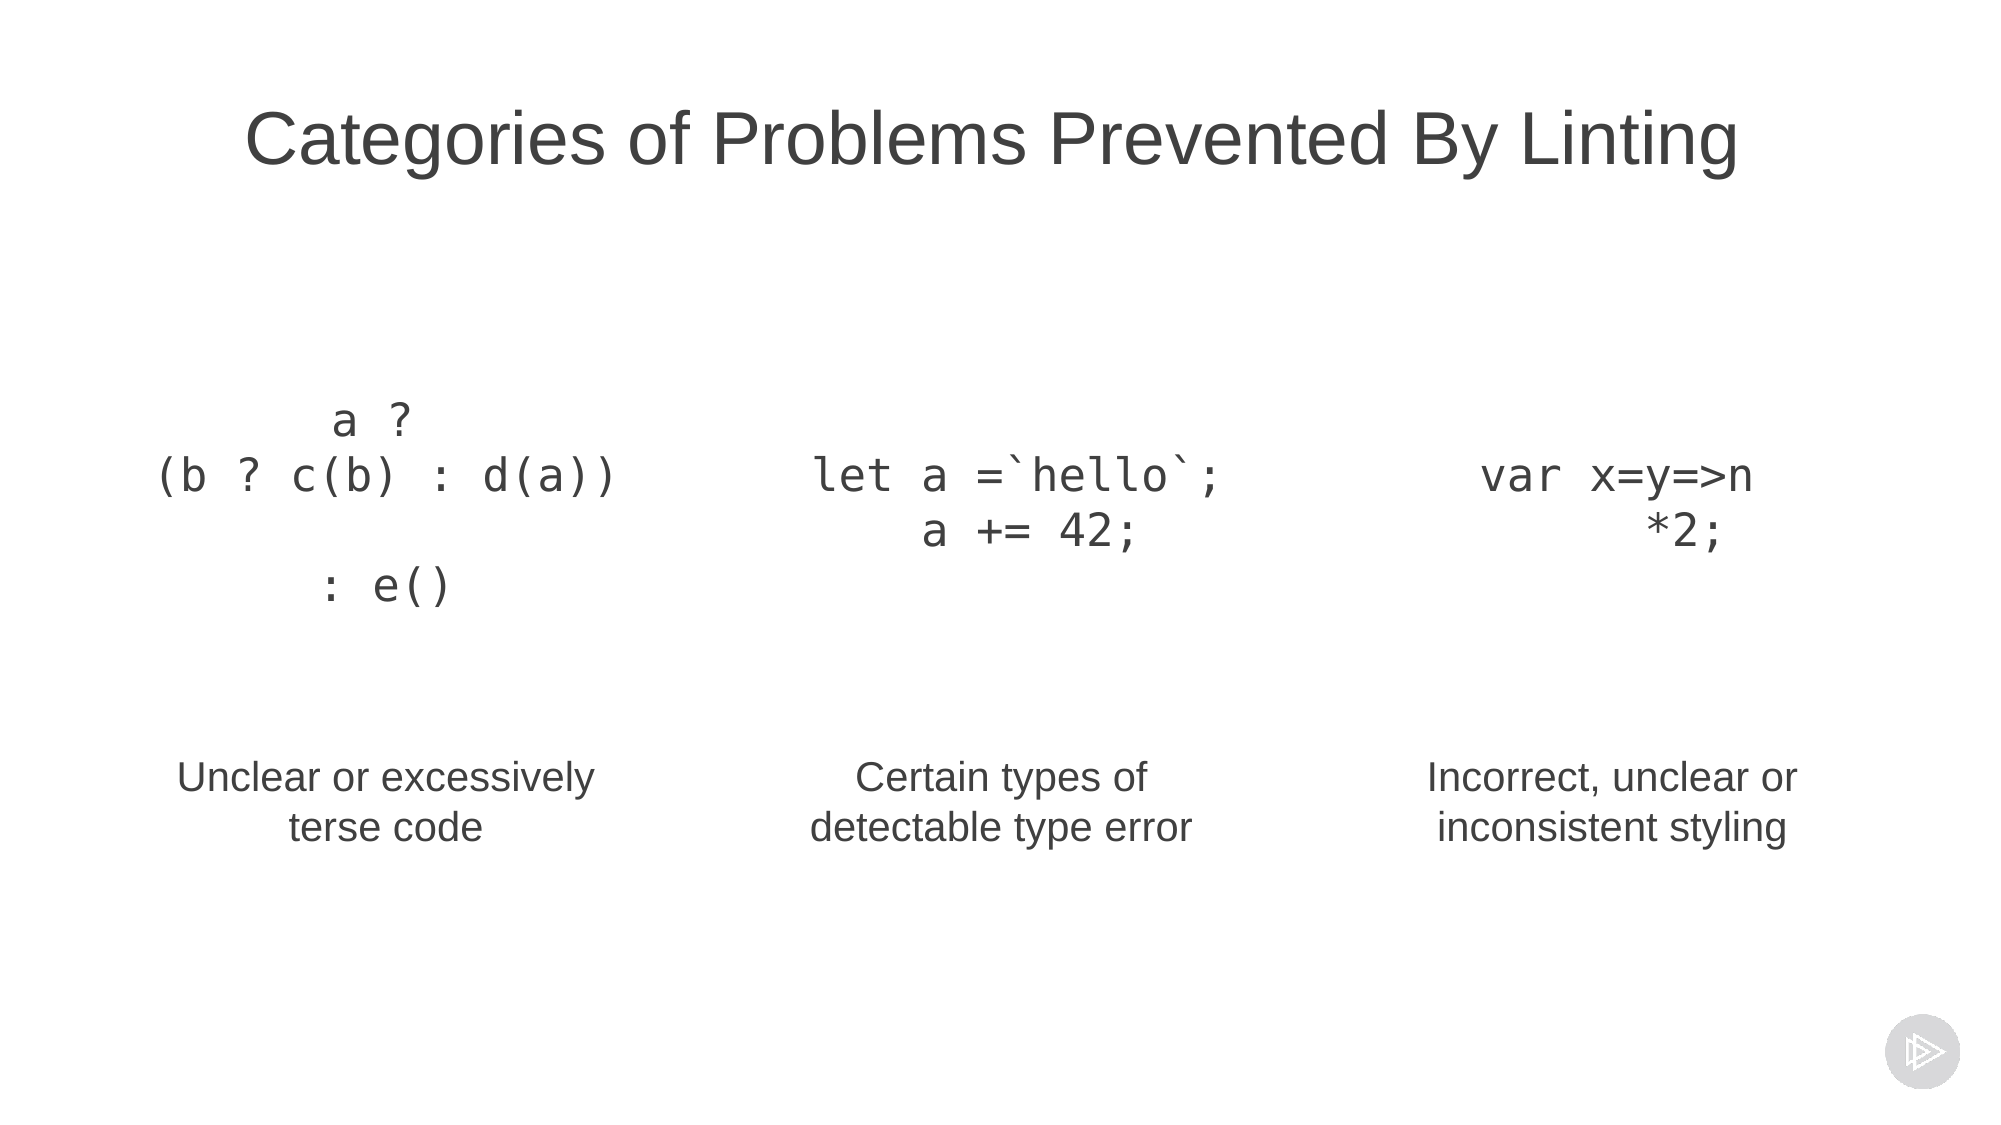

# Categories of Problems Prevented By Linting
let a =`hello`;
 a += 42;
a ?
(b ? c(b) : d(a))
: e()
var x=y=>n
     *2;
Unclear or excessively terse code
Certain types of detectable type error
Incorrect, unclear or inconsistent styling